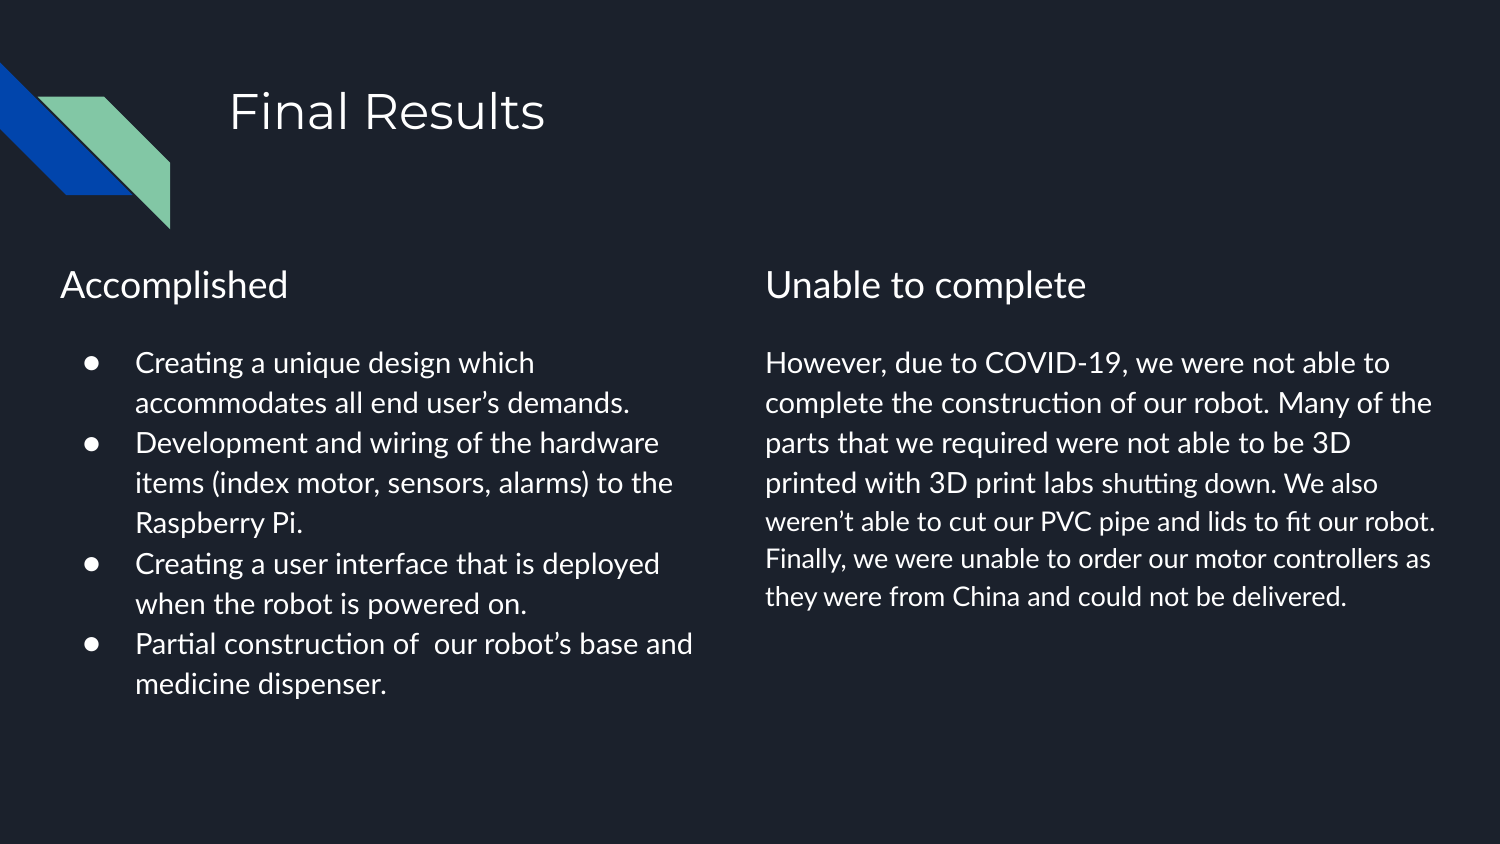

# Final Results
Accomplished
Creating a unique design which accommodates all end user’s demands.
Development and wiring of the hardware items (index motor, sensors, alarms) to the Raspberry Pi.
Creating a user interface that is deployed when the robot is powered on.
Partial construction of  our robot’s base and medicine dispenser.

Unable to complete
However, due to COVID-19, we were not able to complete the construction of our robot. Many of the parts that we required were not able to be 3D printed with 3D print labs shutting down. We also  weren’t able to cut our PVC pipe and lids to fit our robot. Finally, we were unable to order our motor controllers as they were from China and could not be delivered.